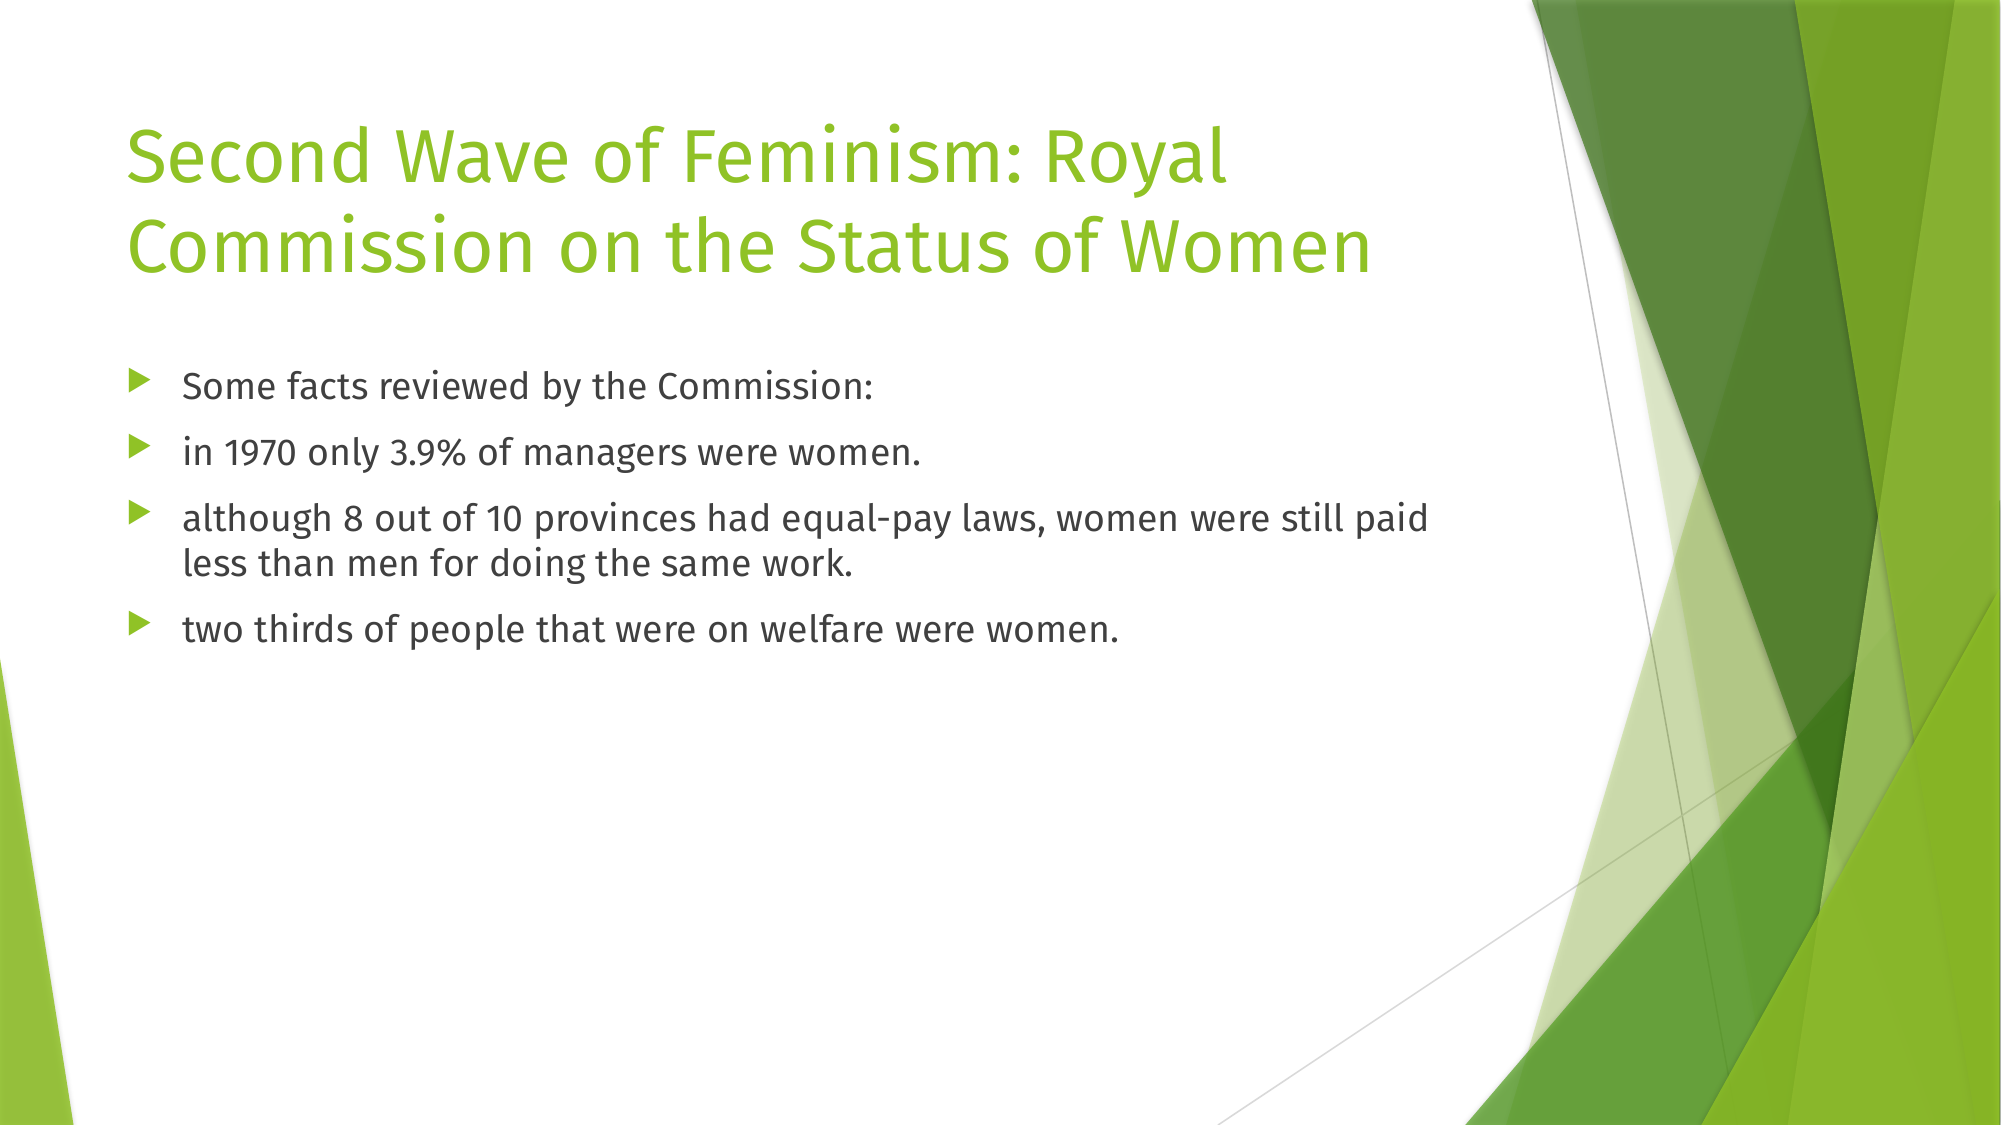

# Second Wave of Feminism: Royal Commission on the Status of Women
Some facts reviewed by the Commission:
in 1970 only 3.9% of managers were women.
although 8 out of 10 provinces had equal-pay laws, women were still paid less than men for doing the same work.
two thirds of people that were on welfare were women.